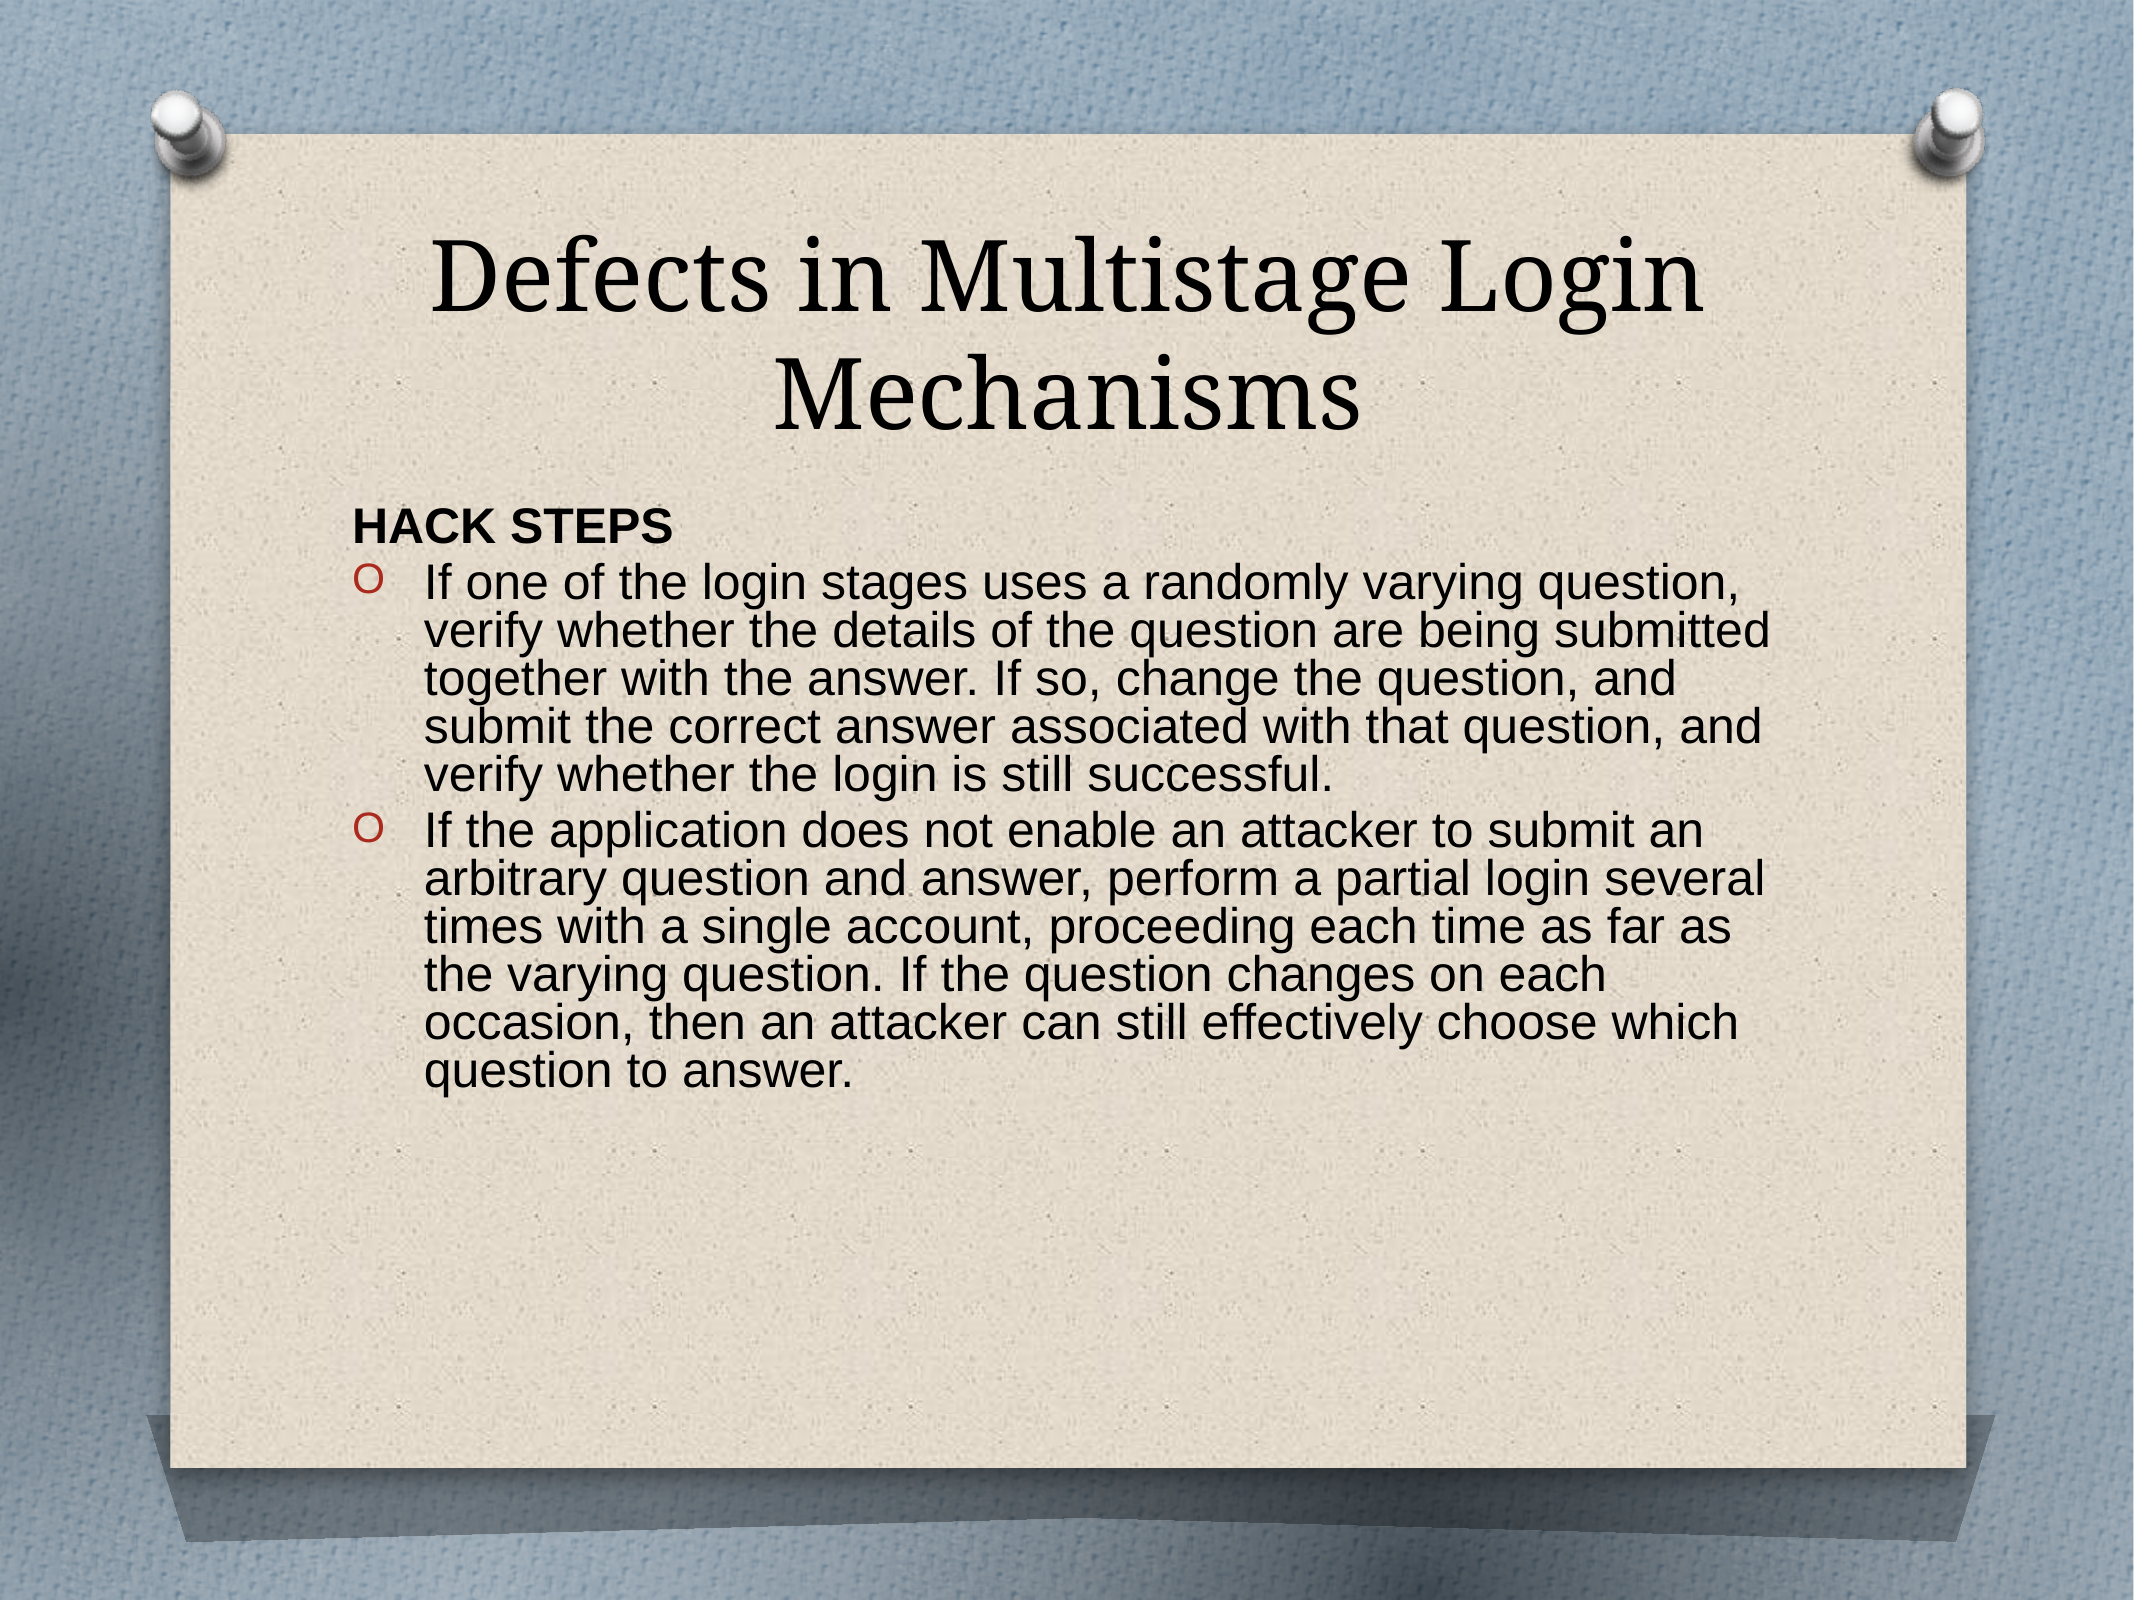

# Defects in Multistage Login Mechanisms
HACK STEPS
If one of the login stages uses a randomly varying question, verify whether the details of the question are being submitted together with the answer. If so, change the question, and submit the correct answer associated with that question, and verify whether the login is still successful.
If the application does not enable an attacker to submit an arbitrary question and answer, perform a partial login several times with a single account, proceeding each time as far as the varying question. If the question changes on each occasion, then an attacker can still effectively choose which question to answer.